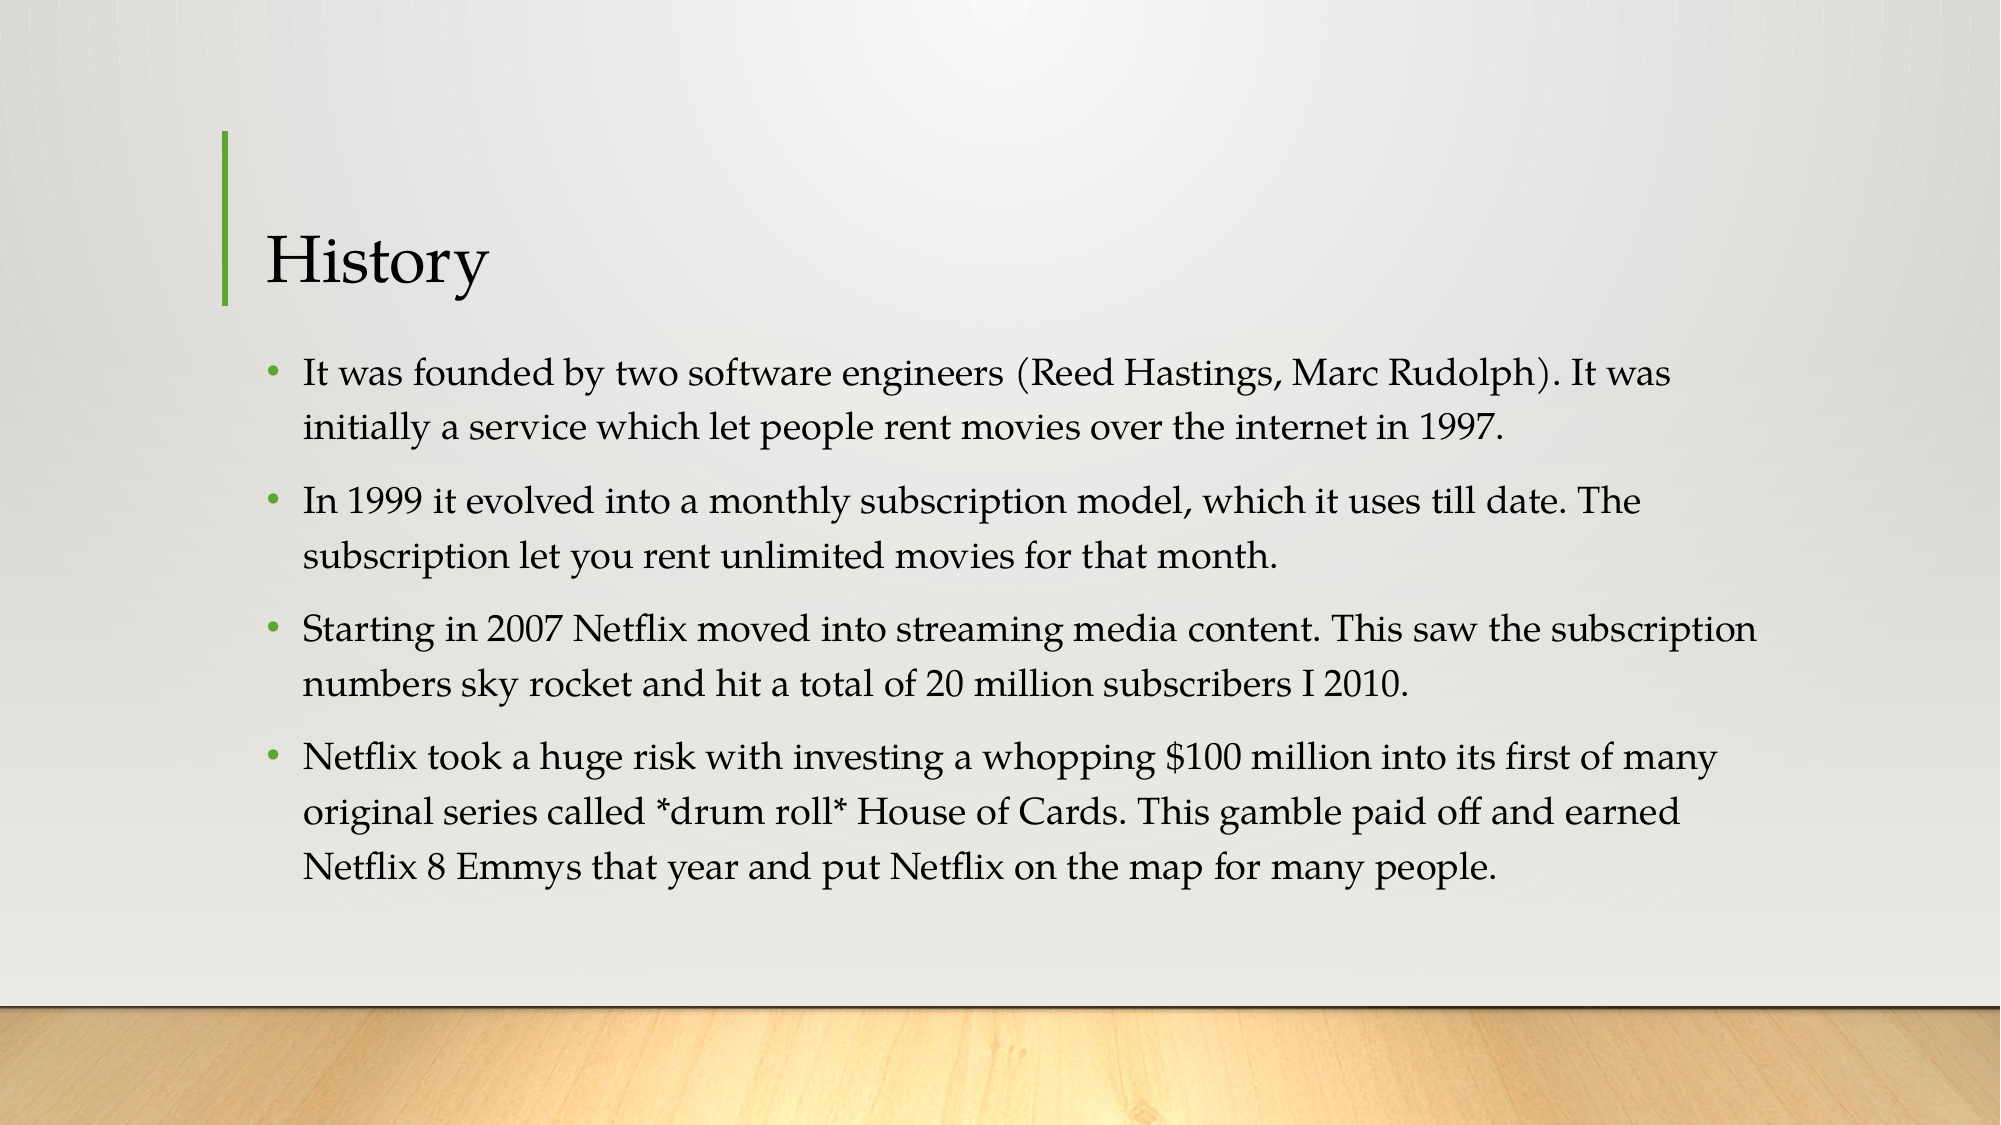

# History
It was founded by two software engineers (Reed Hastings, Marc Rudolph). It was initially a service which let people rent movies over the internet in 1997.
In 1999 it evolved into a monthly subscription model, which it uses till date. The subscription let you rent unlimited movies for that month.
Starting in 2007 Netflix moved into streaming media content. This saw the subscription numbers sky rocket and hit a total of 20 million subscribers I 2010.
Netflix took a huge risk with investing a whopping $100 million into its first of many original series called *drum roll* House of Cards. This gamble paid off and earned Netflix 8 Emmys that year and put Netflix on the map for many people.